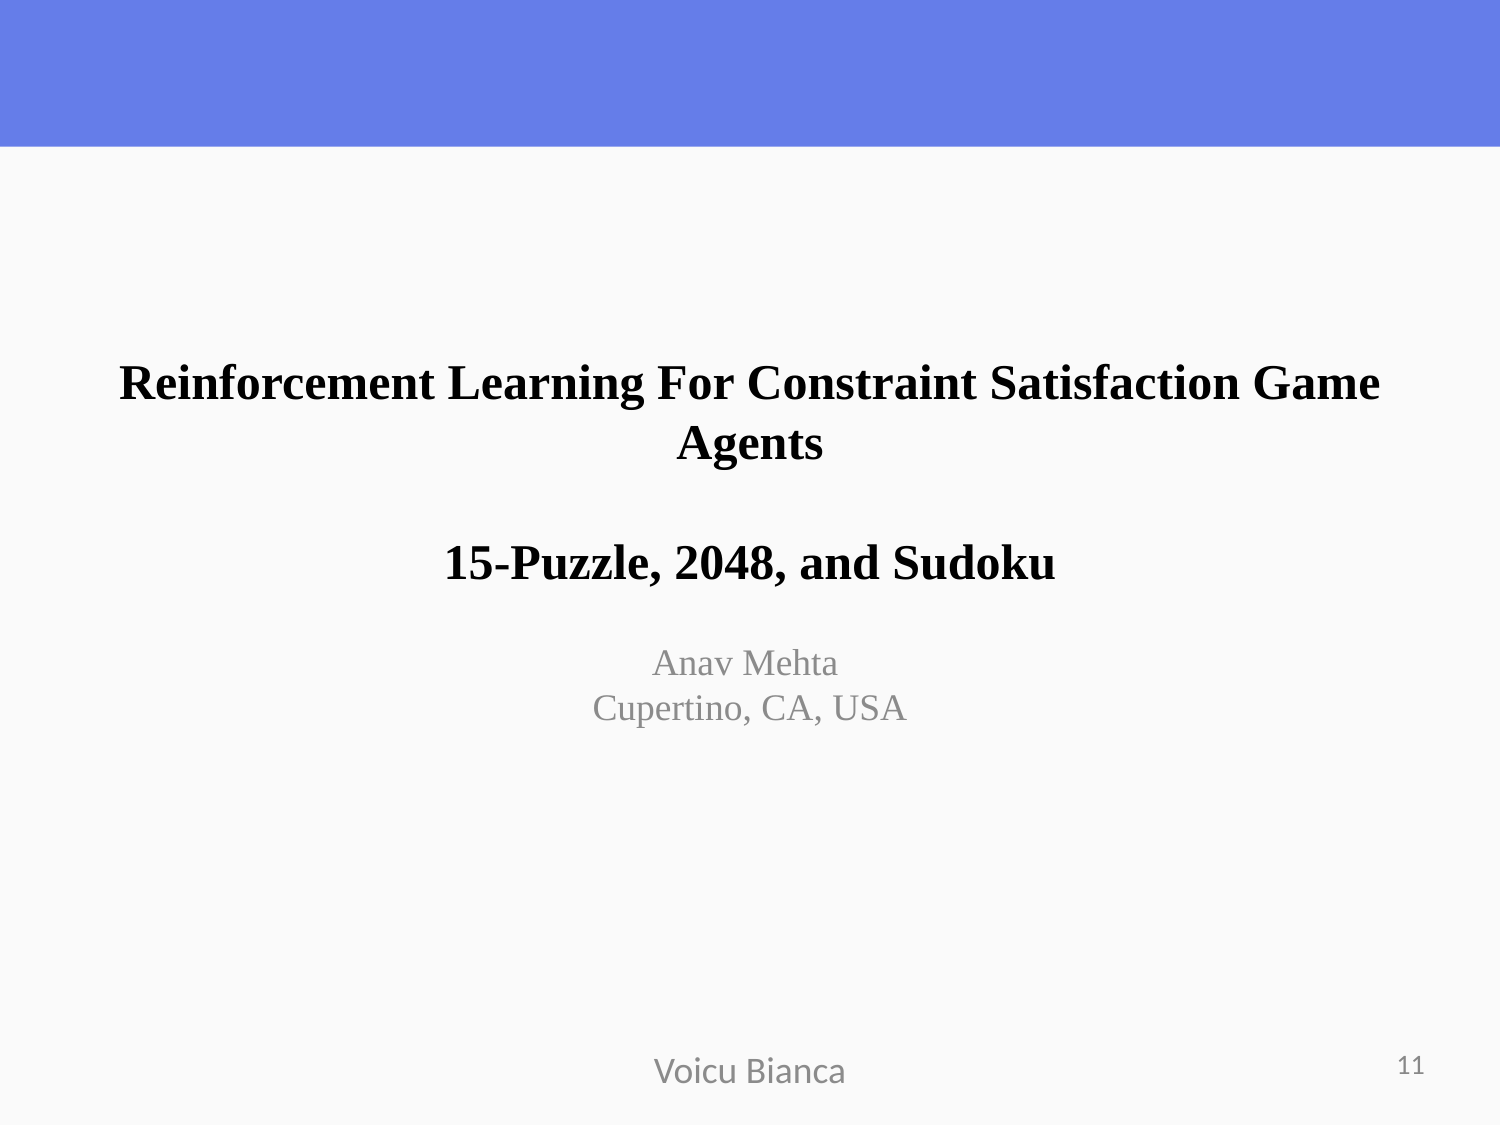

# Reinforcement Learning For Constraint Satisfaction Game Agents 15-Puzzle, 2048, and Sudoku
Anav Mehta
Cupertino, CA, USA
Voicu Bianca
11